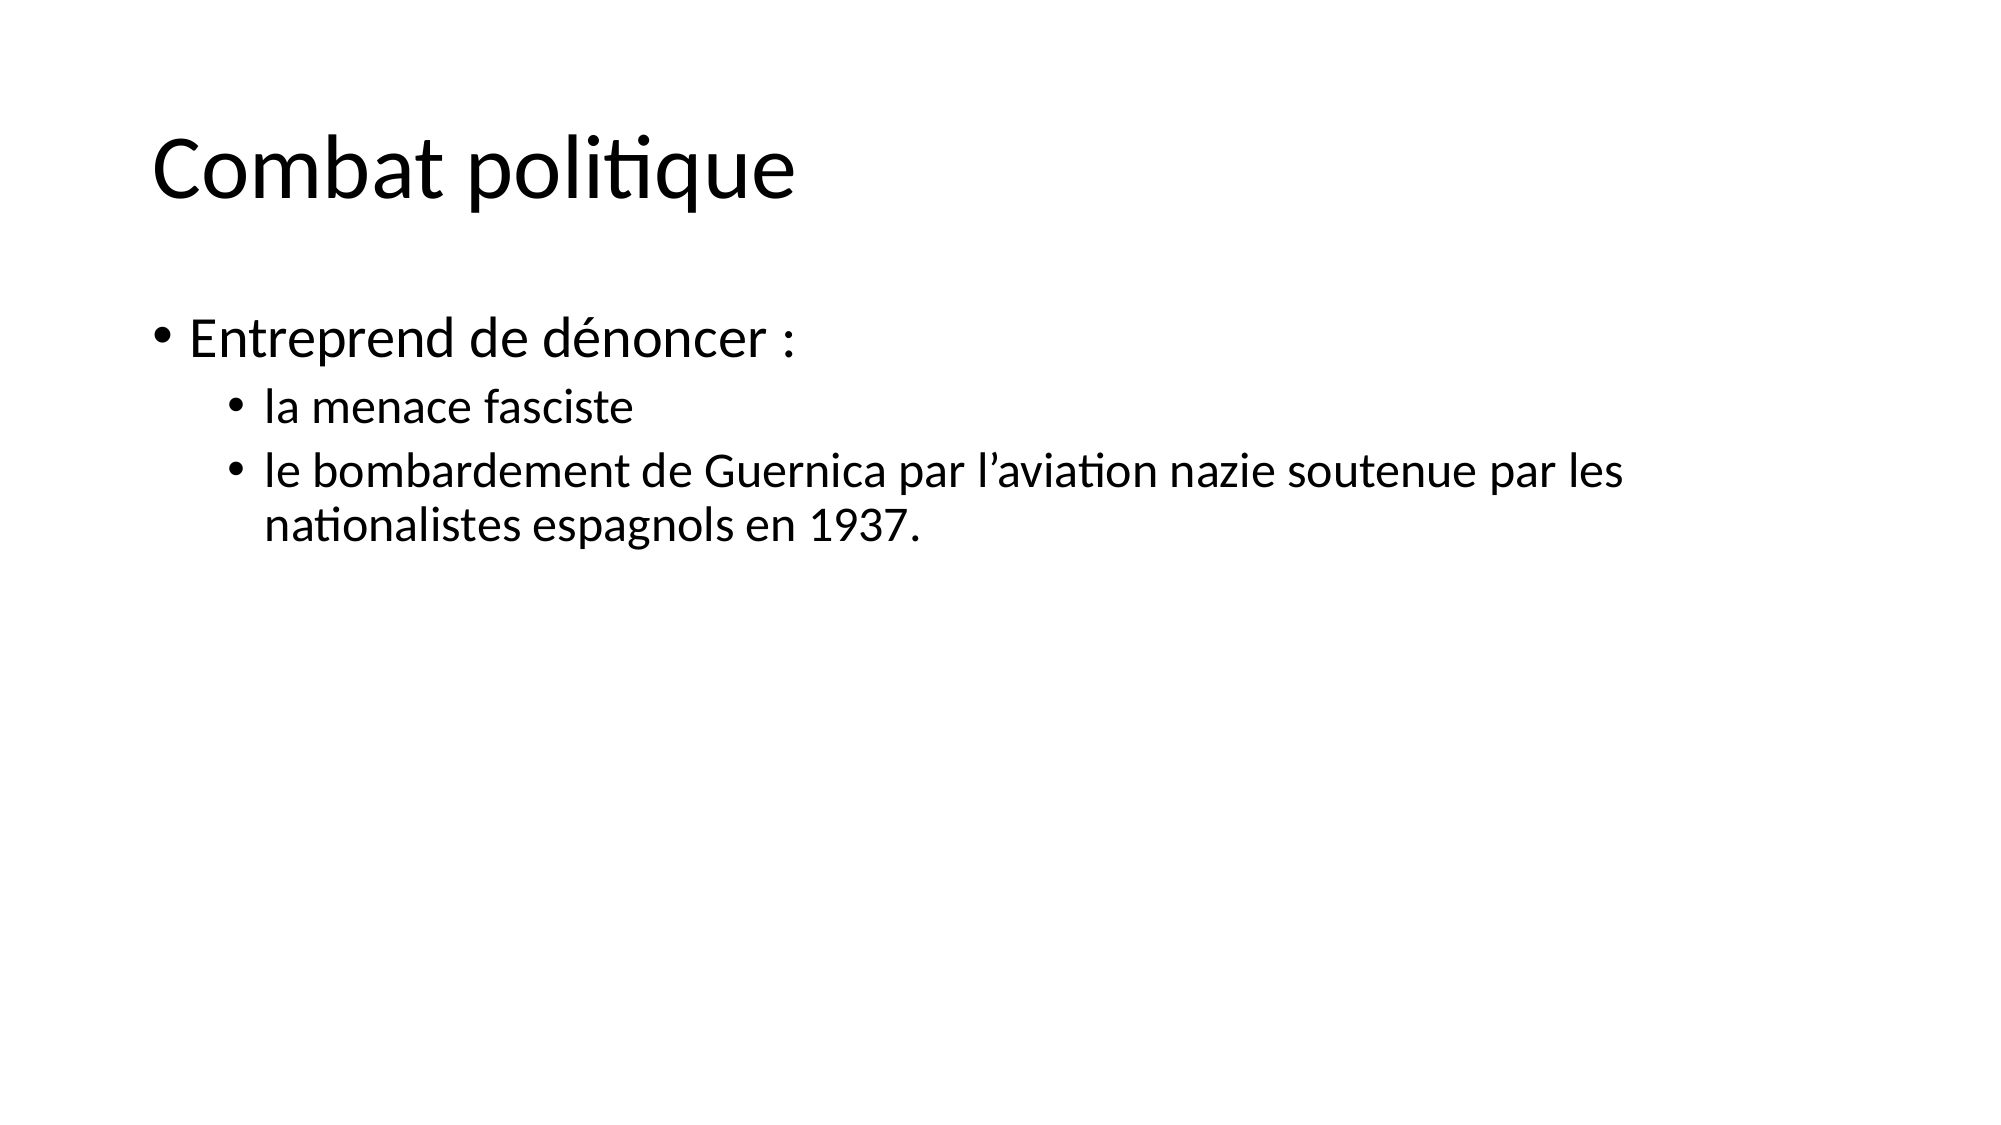

# Combat politique
Entreprend de dénoncer :
la menace fasciste
le bombardement de Guernica par l’aviation nazie soutenue par les nationalistes espagnols en 1937.